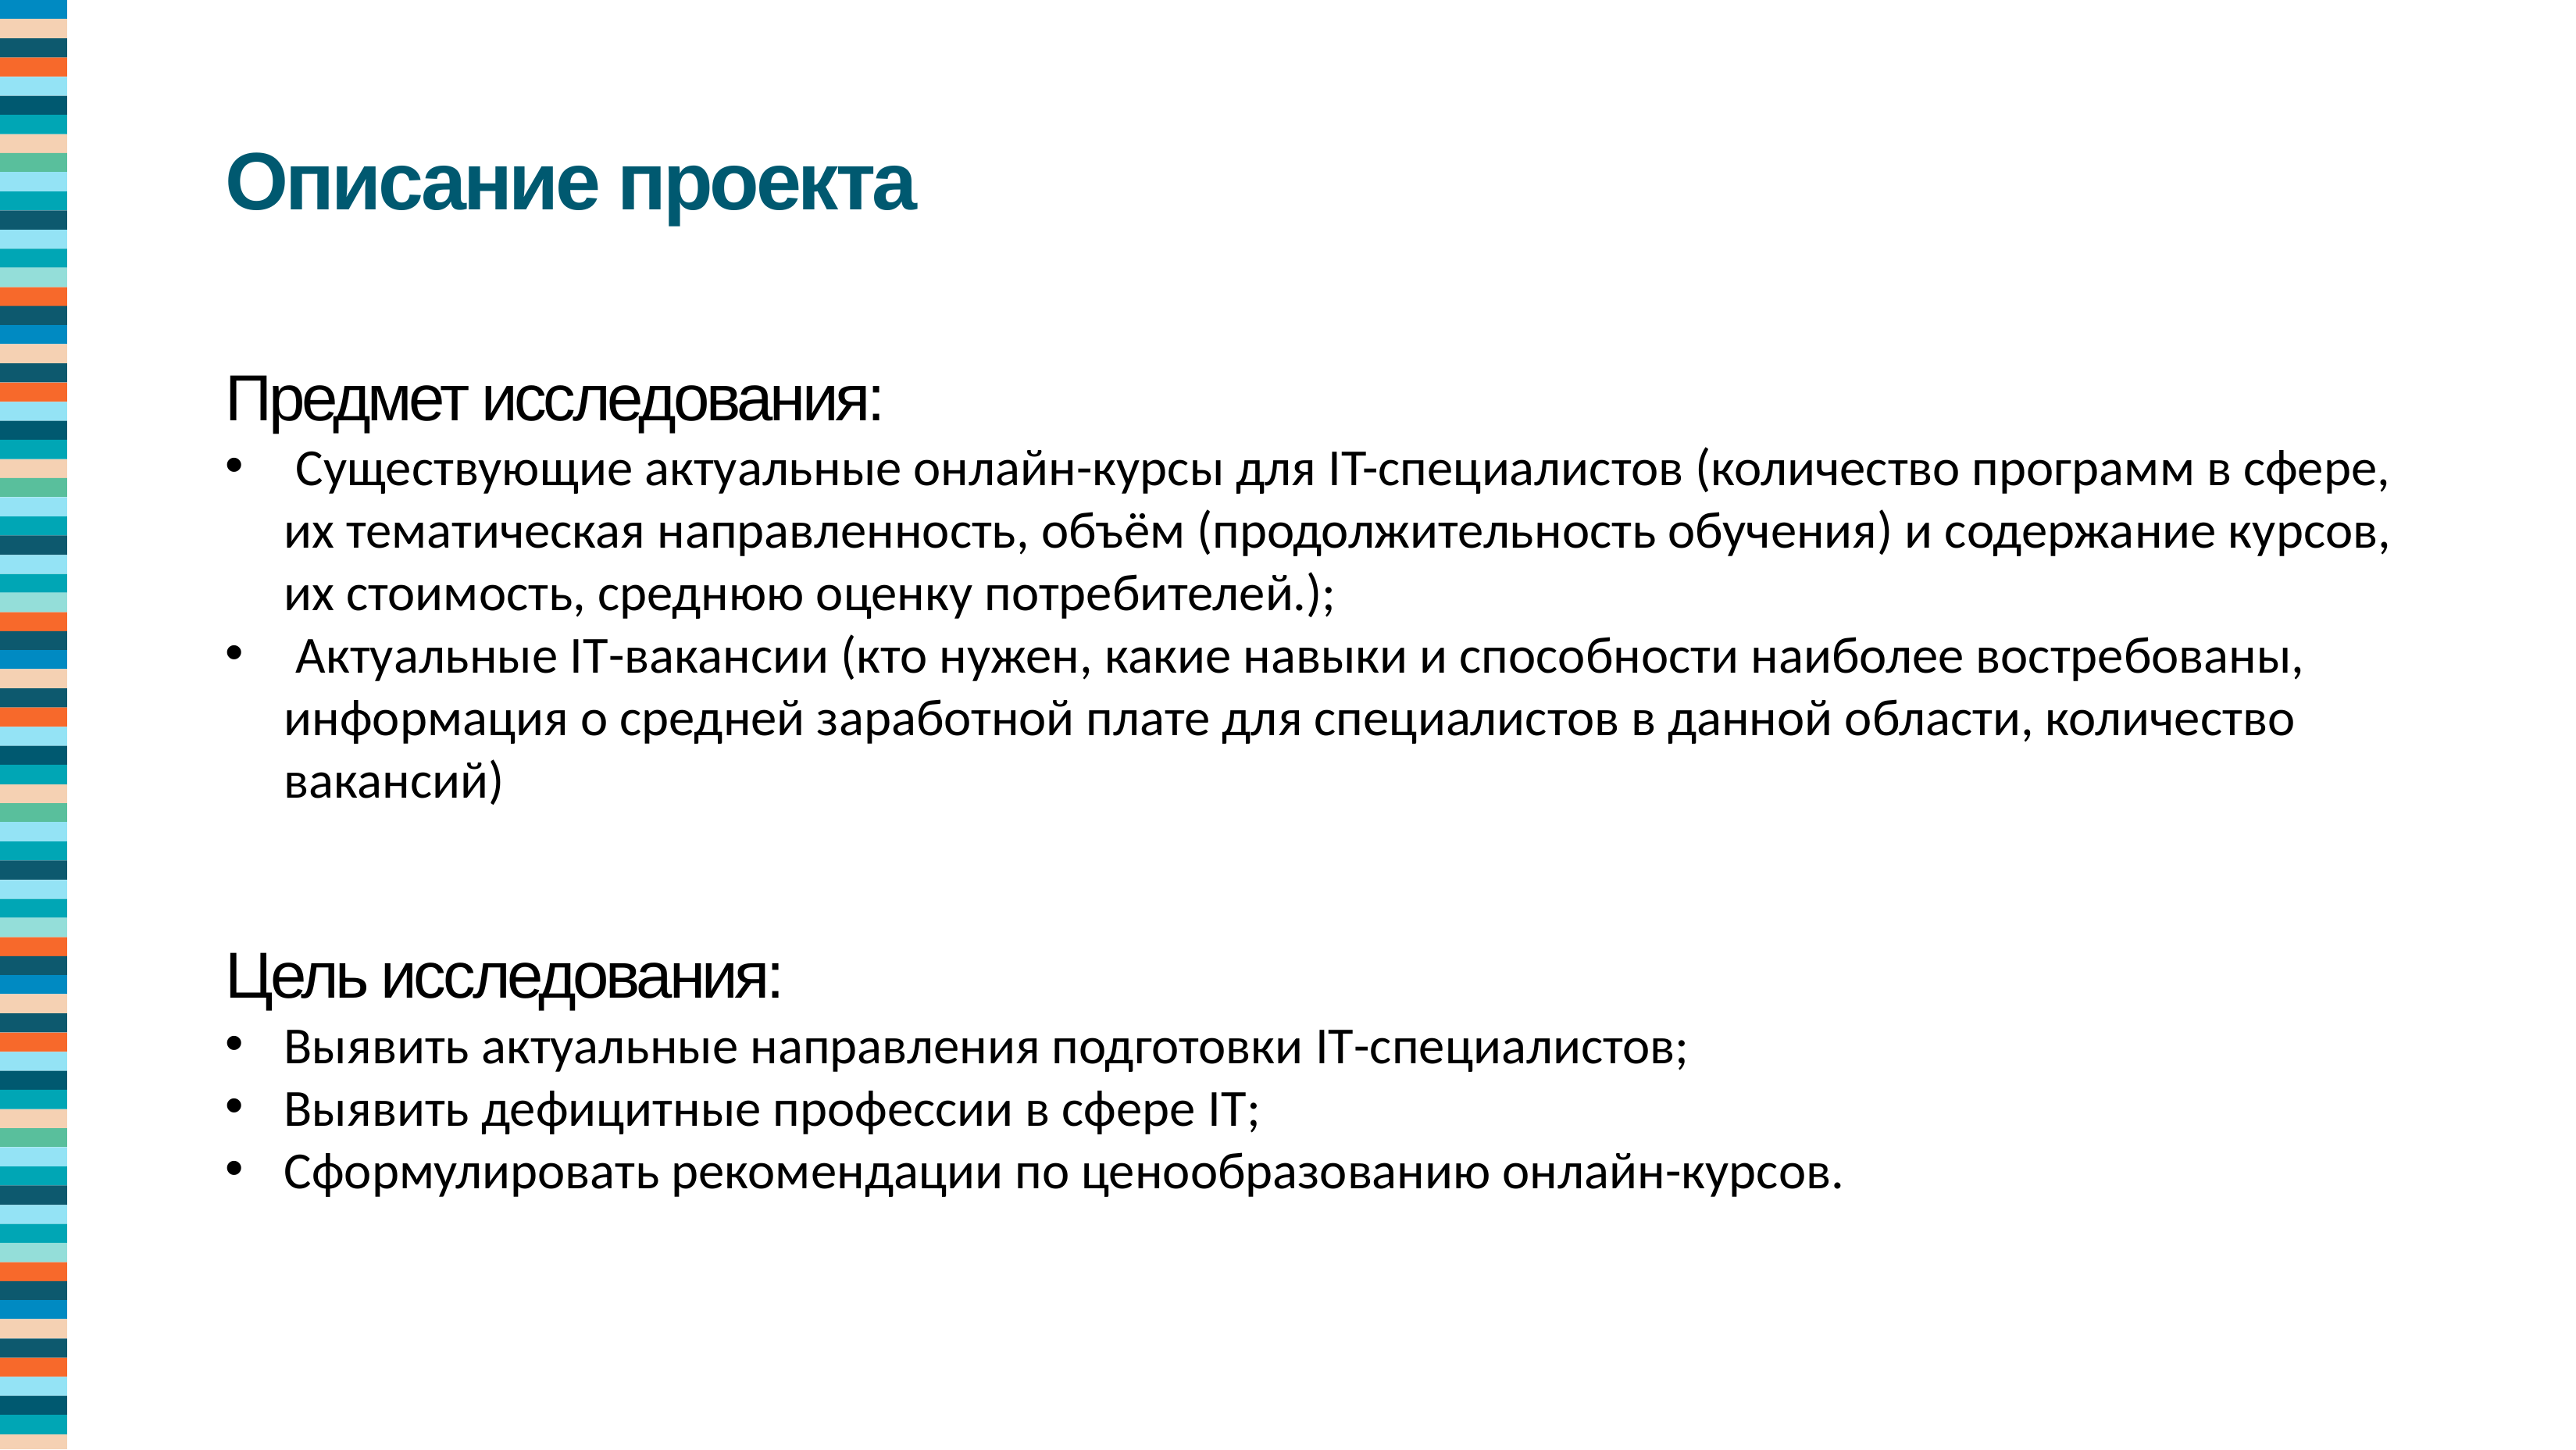

Описание проекта

Предмет исследования:
 Существующие актуальные онлайн-курсы для IT-специалистов (количество программ в сфере, их тематическая направленность, объём (продолжительность обучения) и содержание курсов, их стоимость, среднюю оценку потребителей.);
 Актуальные IT-вакансии (кто нужен, какие навыки и способности наиболее востребованы, информация о средней заработной плате для специалистов в данной области, количество вакансий)

Цель исследования:
Выявить актуальные направления подготовки IT-специалистов;
Выявить дефицитные профессии в сфере IT;
Сформулировать рекомендации по ценообразованию онлайн-курсов.